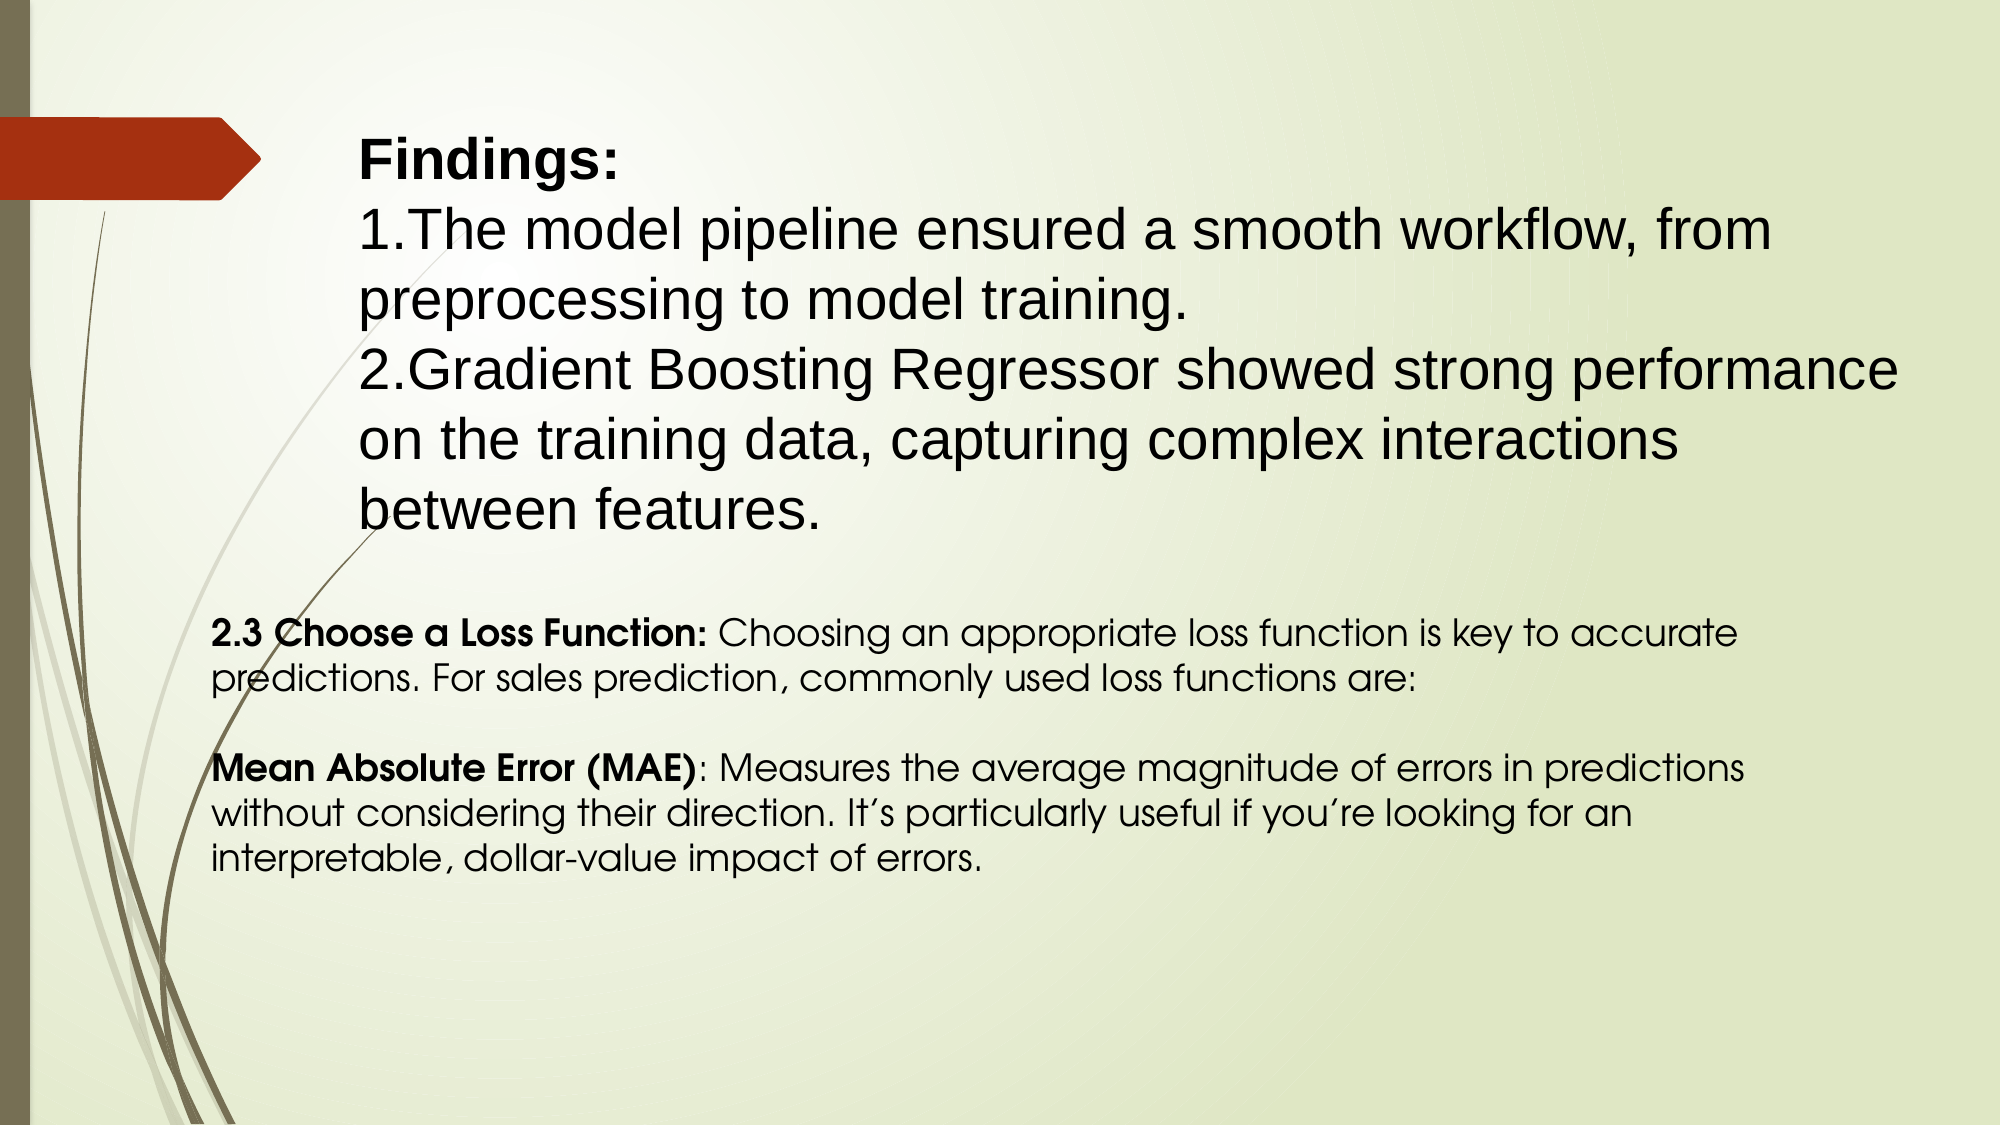

Findings:
The model pipeline ensured a smooth workflow, from preprocessing to model training.
Gradient Boosting Regressor showed strong performance on the training data, capturing complex interactions between features.

2.3 Choose a Loss Function: Choosing an appropriate loss function is key to accurate predictions. For sales prediction, commonly used loss functions are:

Mean Absolute Error (MAE): Measures the average magnitude of errors in predictions without considering their direction. It’s particularly useful if you’re looking for an interpretable, dollar-value impact of errors.